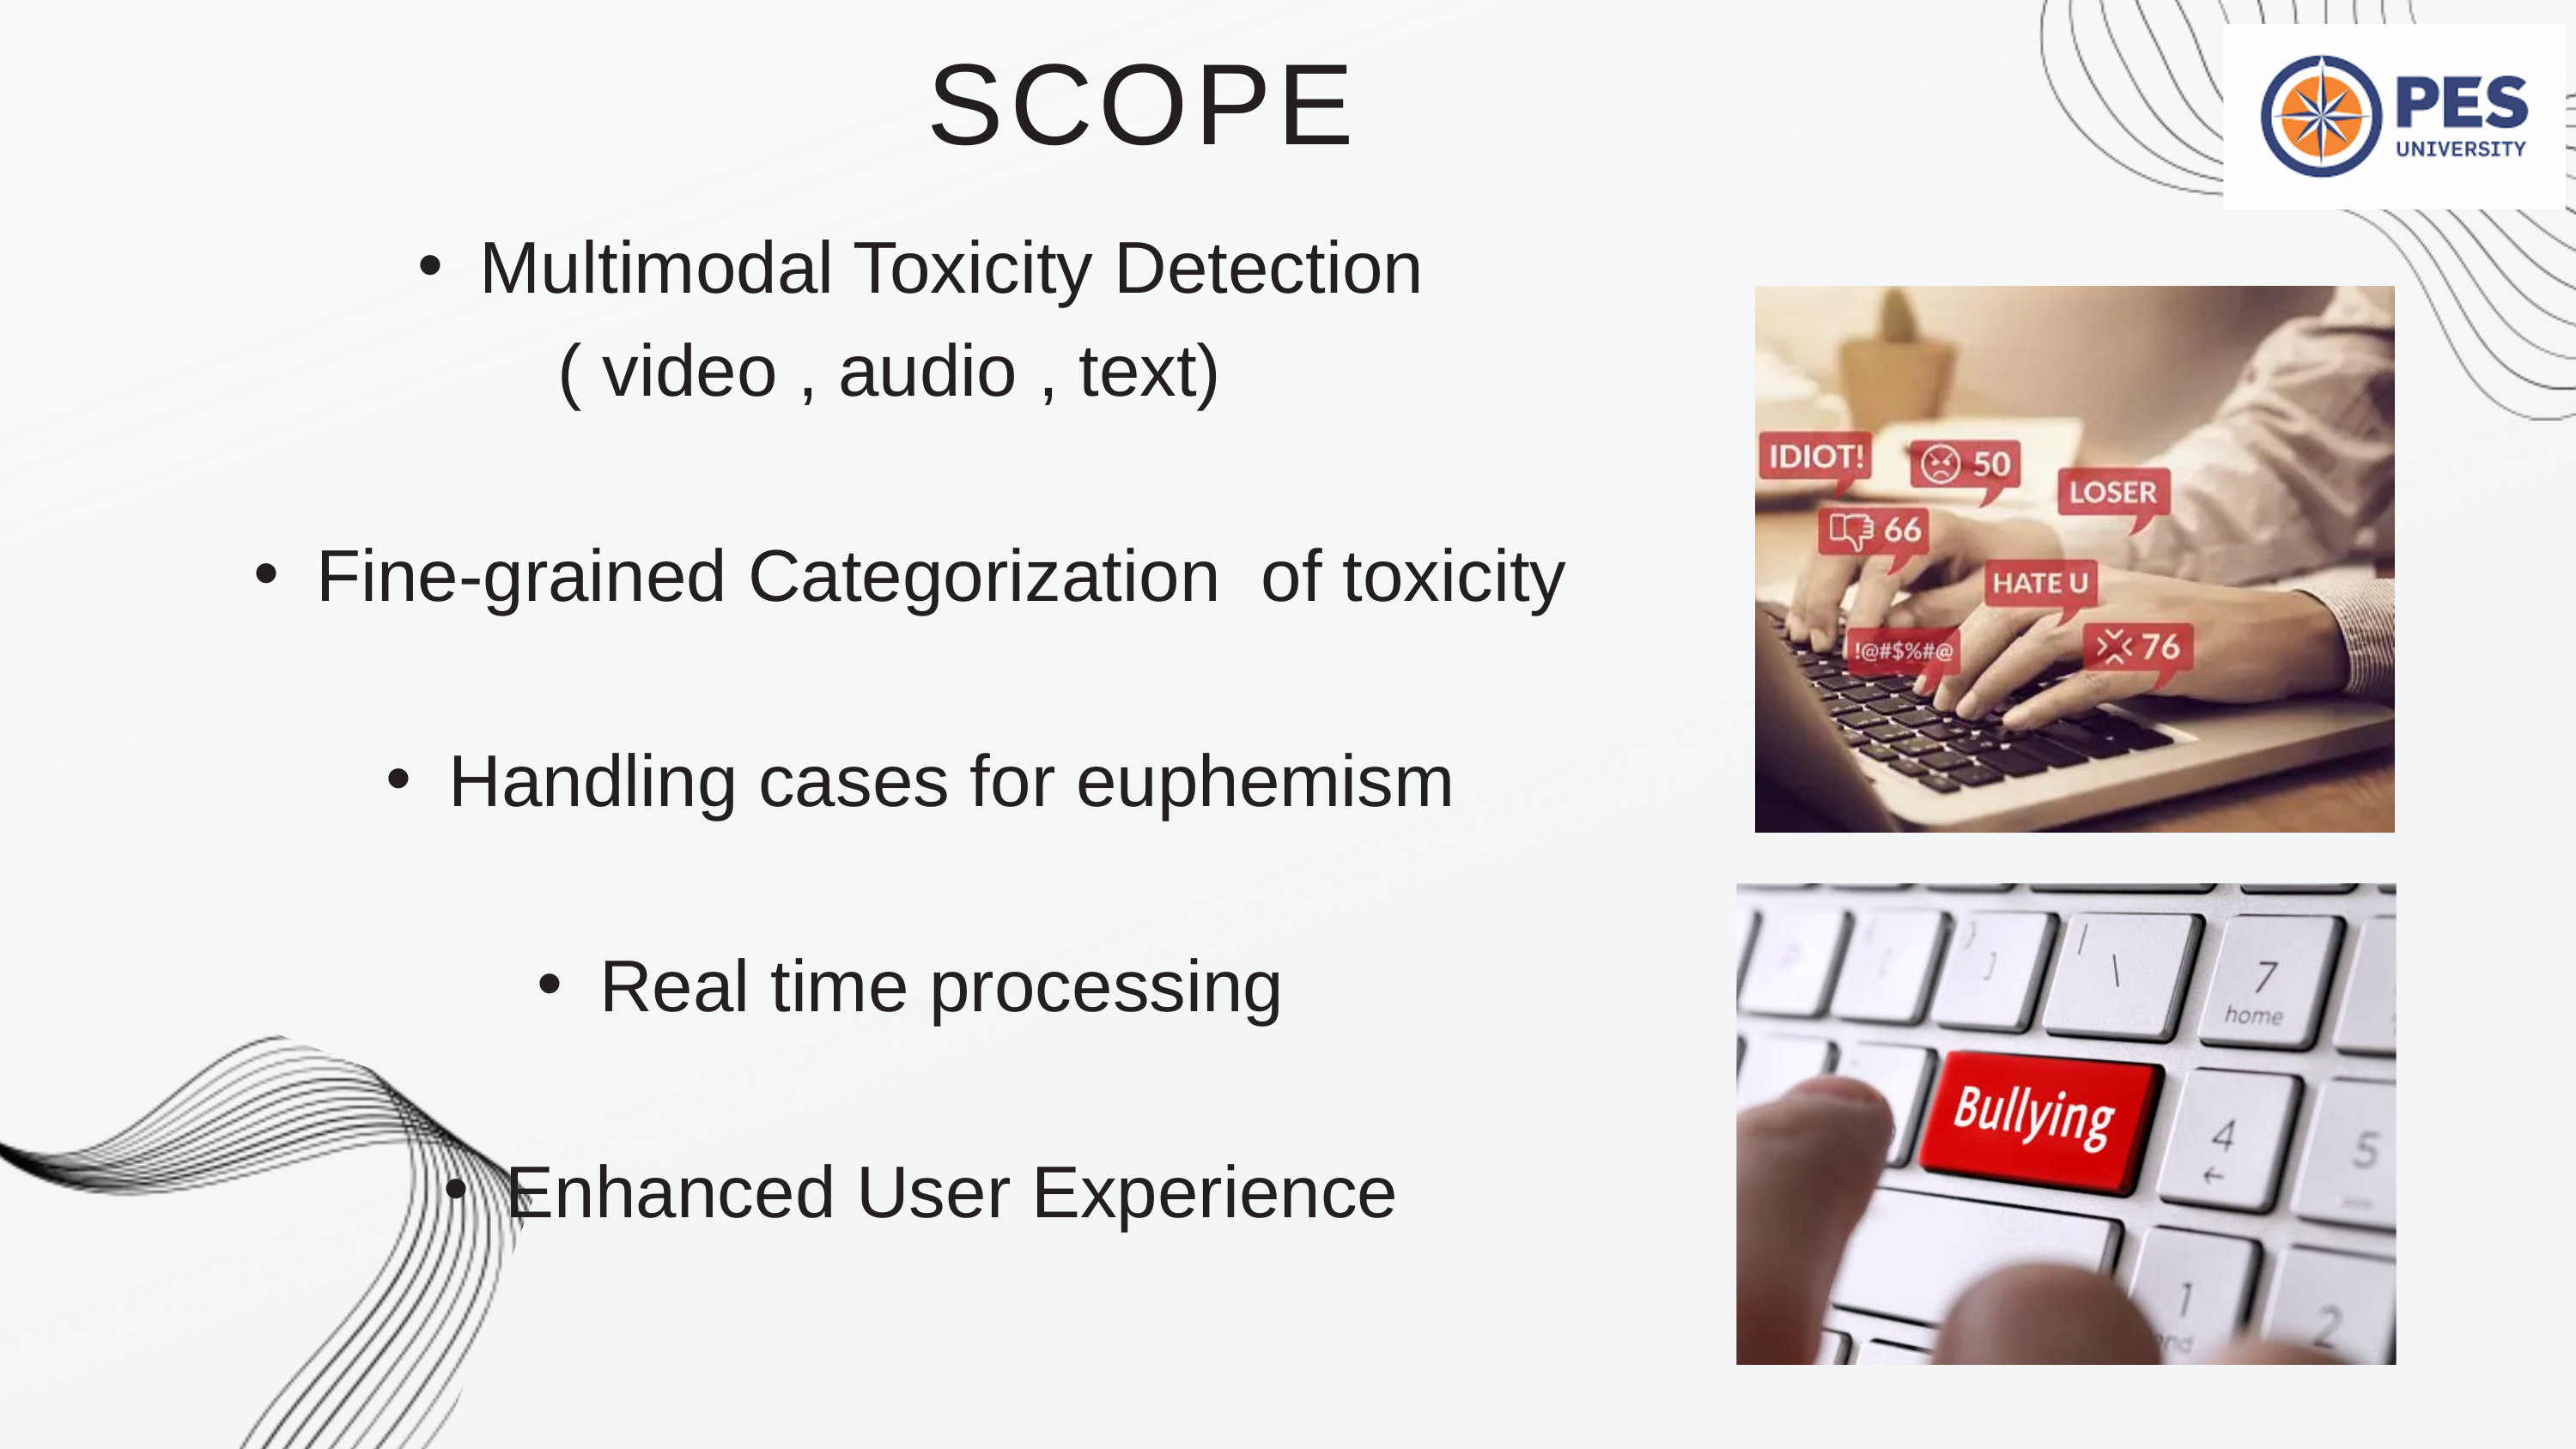

SCOPE

Multimodal Toxicity Detection
( video , audio , text)

Fine-grained Categorization  of toxicity

Handling cases for euphemism

Real time processing

Enhanced User Experience